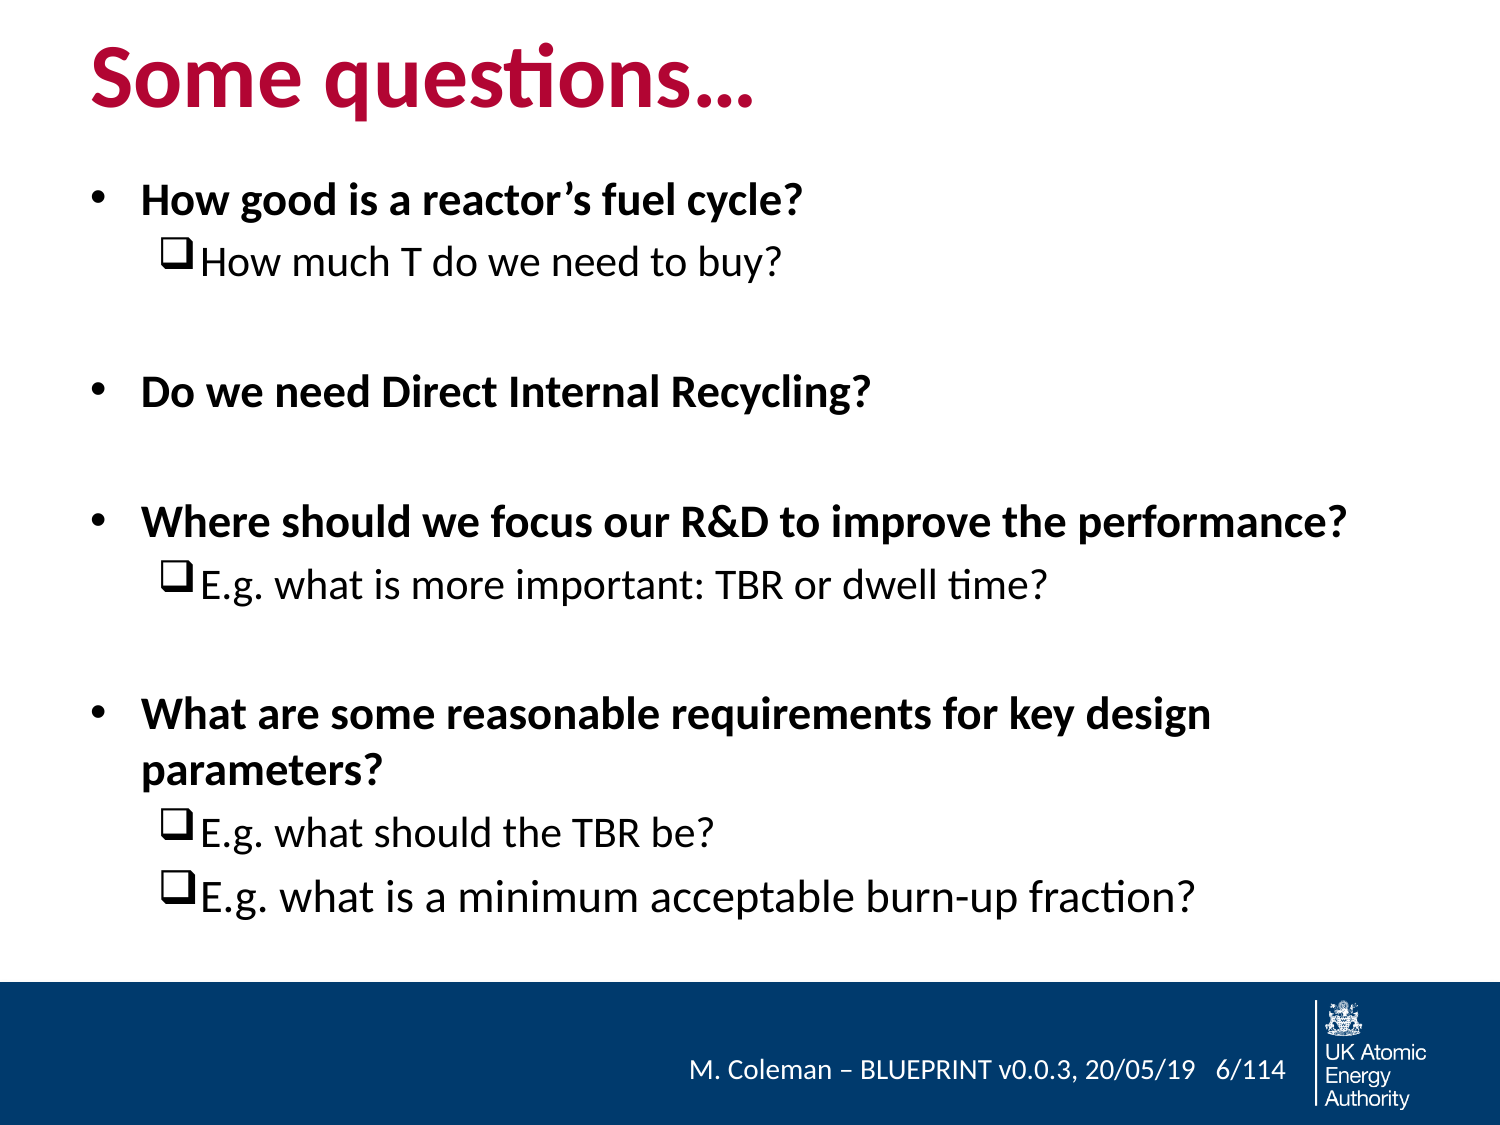

# Some questions…
How good is a reactor’s fuel cycle?
How much T do we need to buy?

Do we need Direct Internal Recycling?

Where should we focus our R&D to improve the performance?
E.g. what is more important: TBR or dwell time?

What are some reasonable requirements for key design parameters?
E.g. what should the TBR be?
E.g. what is a minimum acceptable burn-up fraction?